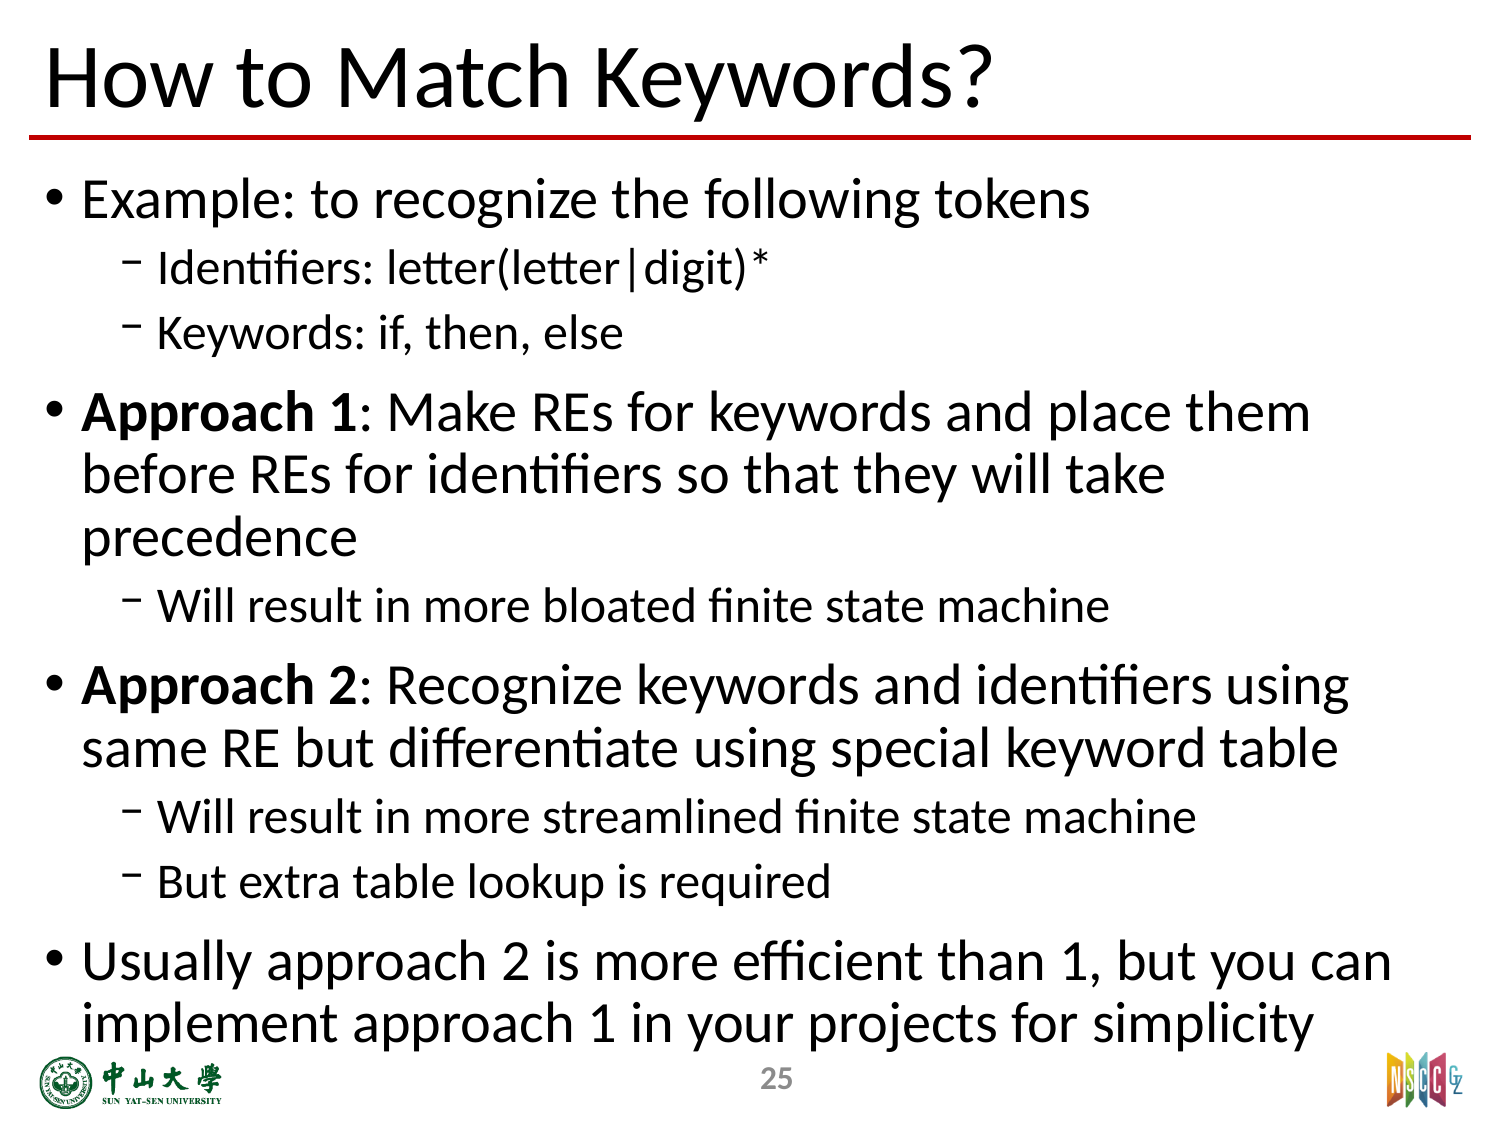

# How to Match Keywords?
Example: to recognize the following tokens
Identifiers: letter(letter|digit)*
Keywords: if, then, else
Approach 1: Make REs for keywords and place them before REs for identifiers so that they will take precedence
Will result in more bloated finite state machine
Approach 2: Recognize keywords and identifiers using same RE but differentiate using special keyword table
Will result in more streamlined finite state machine ­
But extra table lookup is required
Usually approach 2 is more efficient than 1, but you can implement approach 1 in your projects for simplicity
25